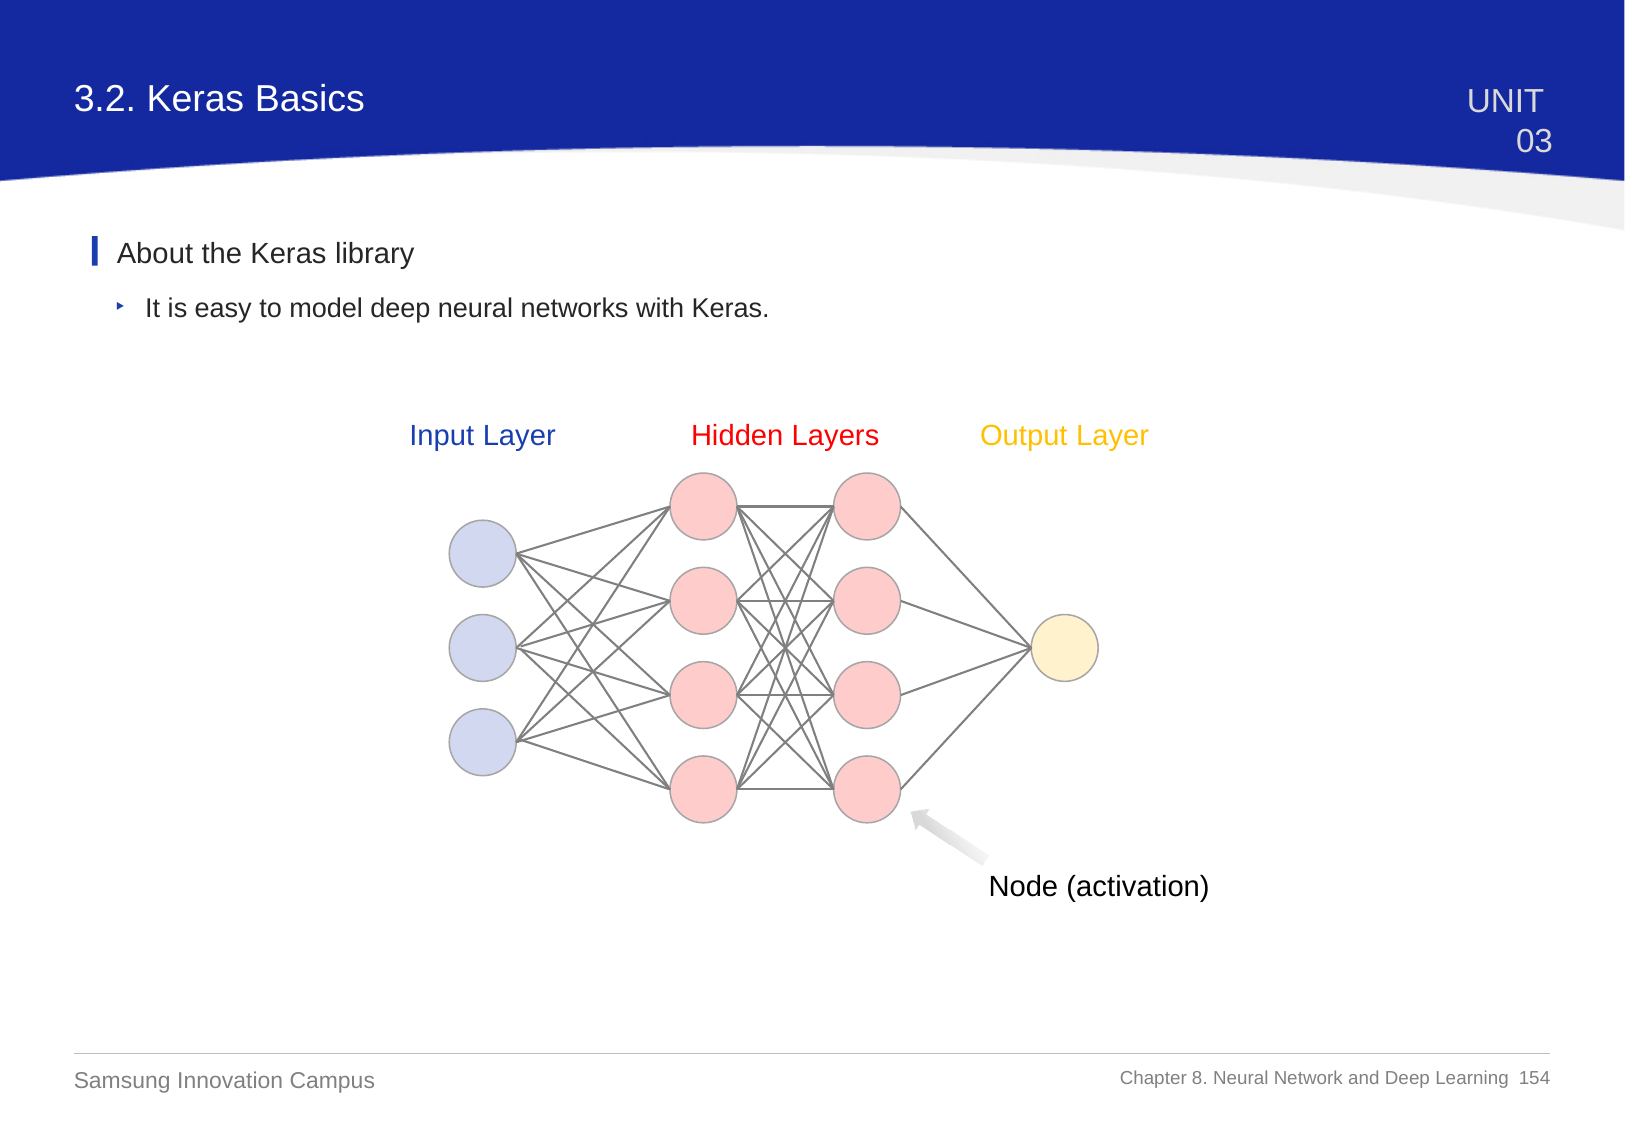

3.2. Keras Basics
UNIT  03
About the Keras library

It is easy to model deep neural networks with Keras.
Input Layer
Hidden Layers
Output Layer

Node (activation)